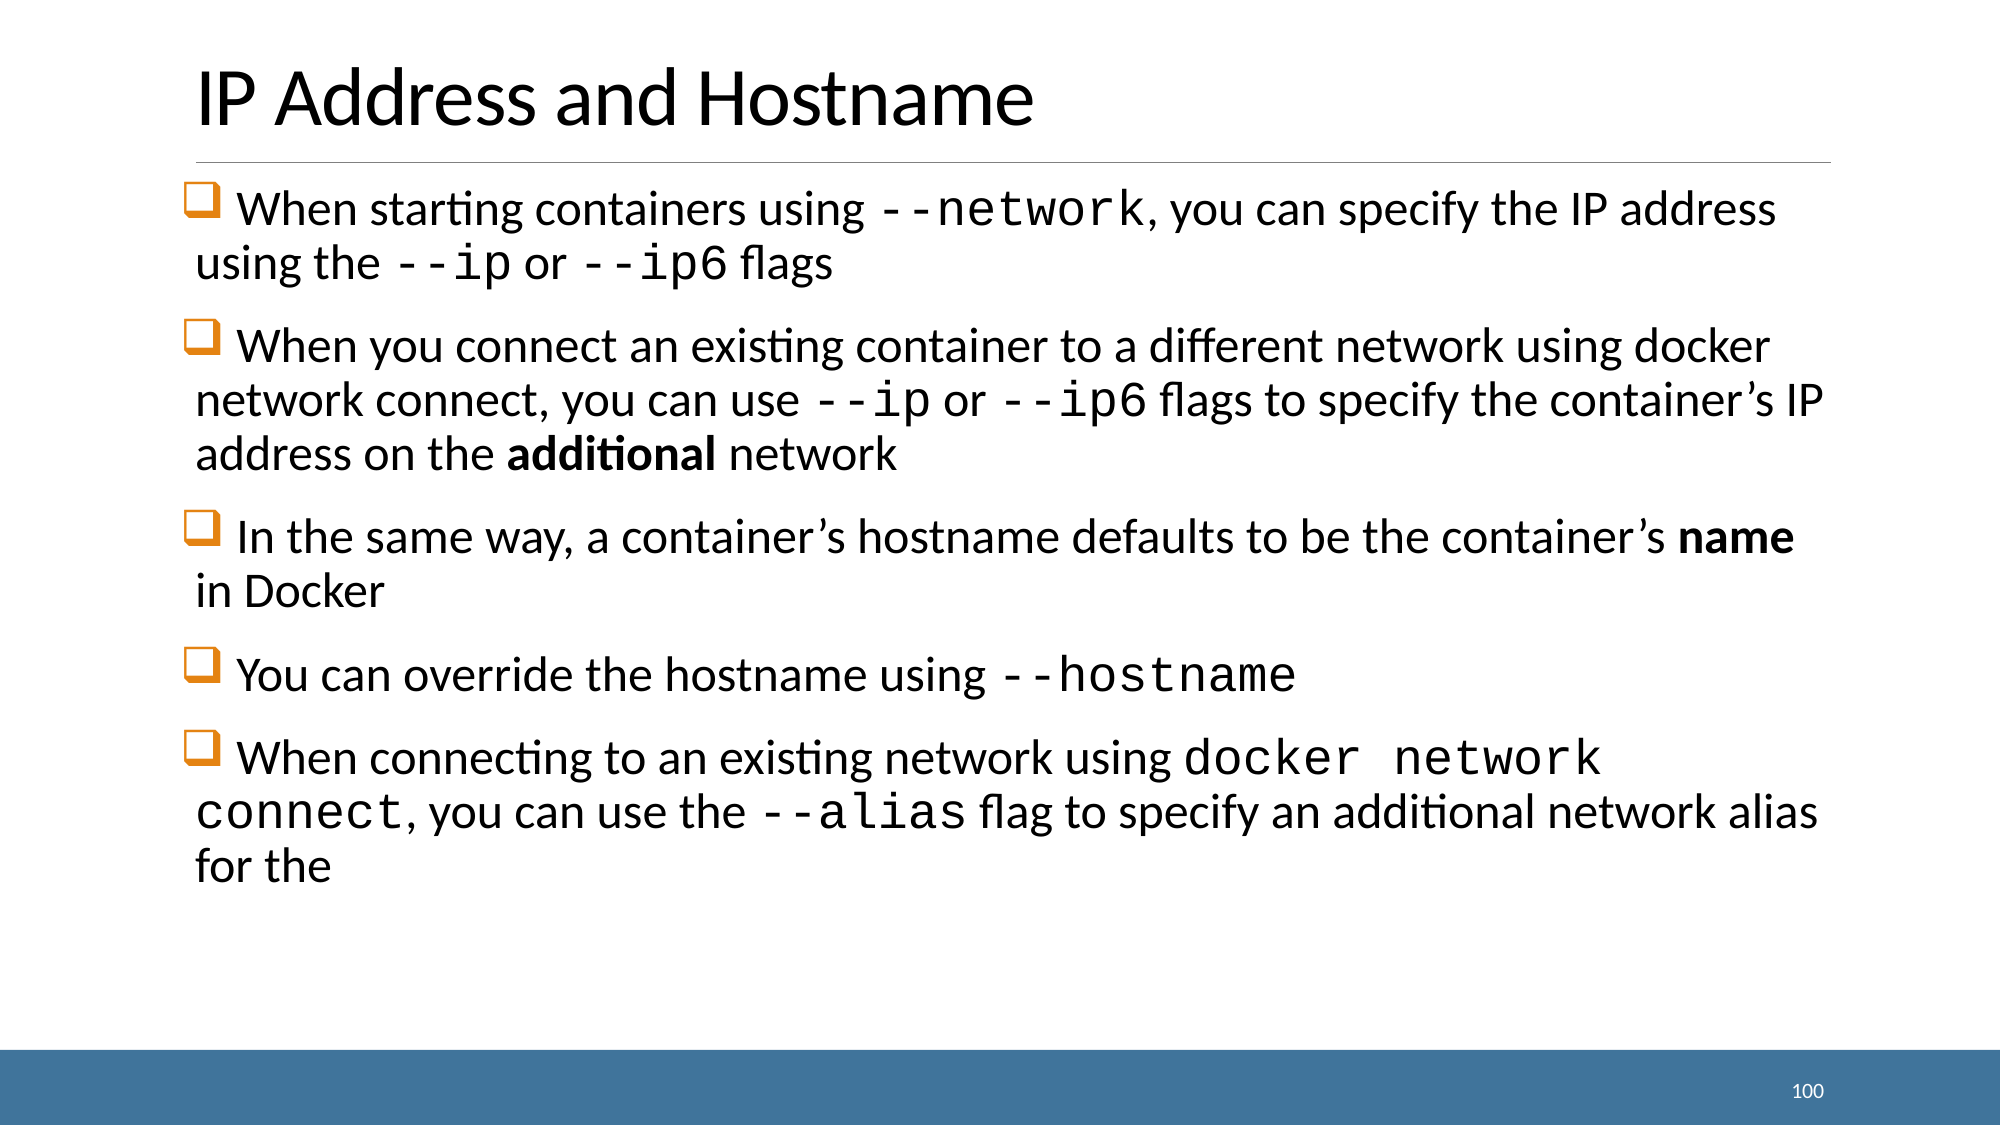

# IP Address and Hostname
 When starting containers using --network, you can specify the IP address using the --ip or --ip6 flags
 When you connect an existing container to a different network using docker network connect, you can use --ip or --ip6 flags to specify the container’s IP address on the additional network
 In the same way, a container’s hostname defaults to be the container’s name in Docker
 You can override the hostname using --hostname
 When connecting to an existing network using docker network connect, you can use the --alias flag to specify an additional network alias for the

100